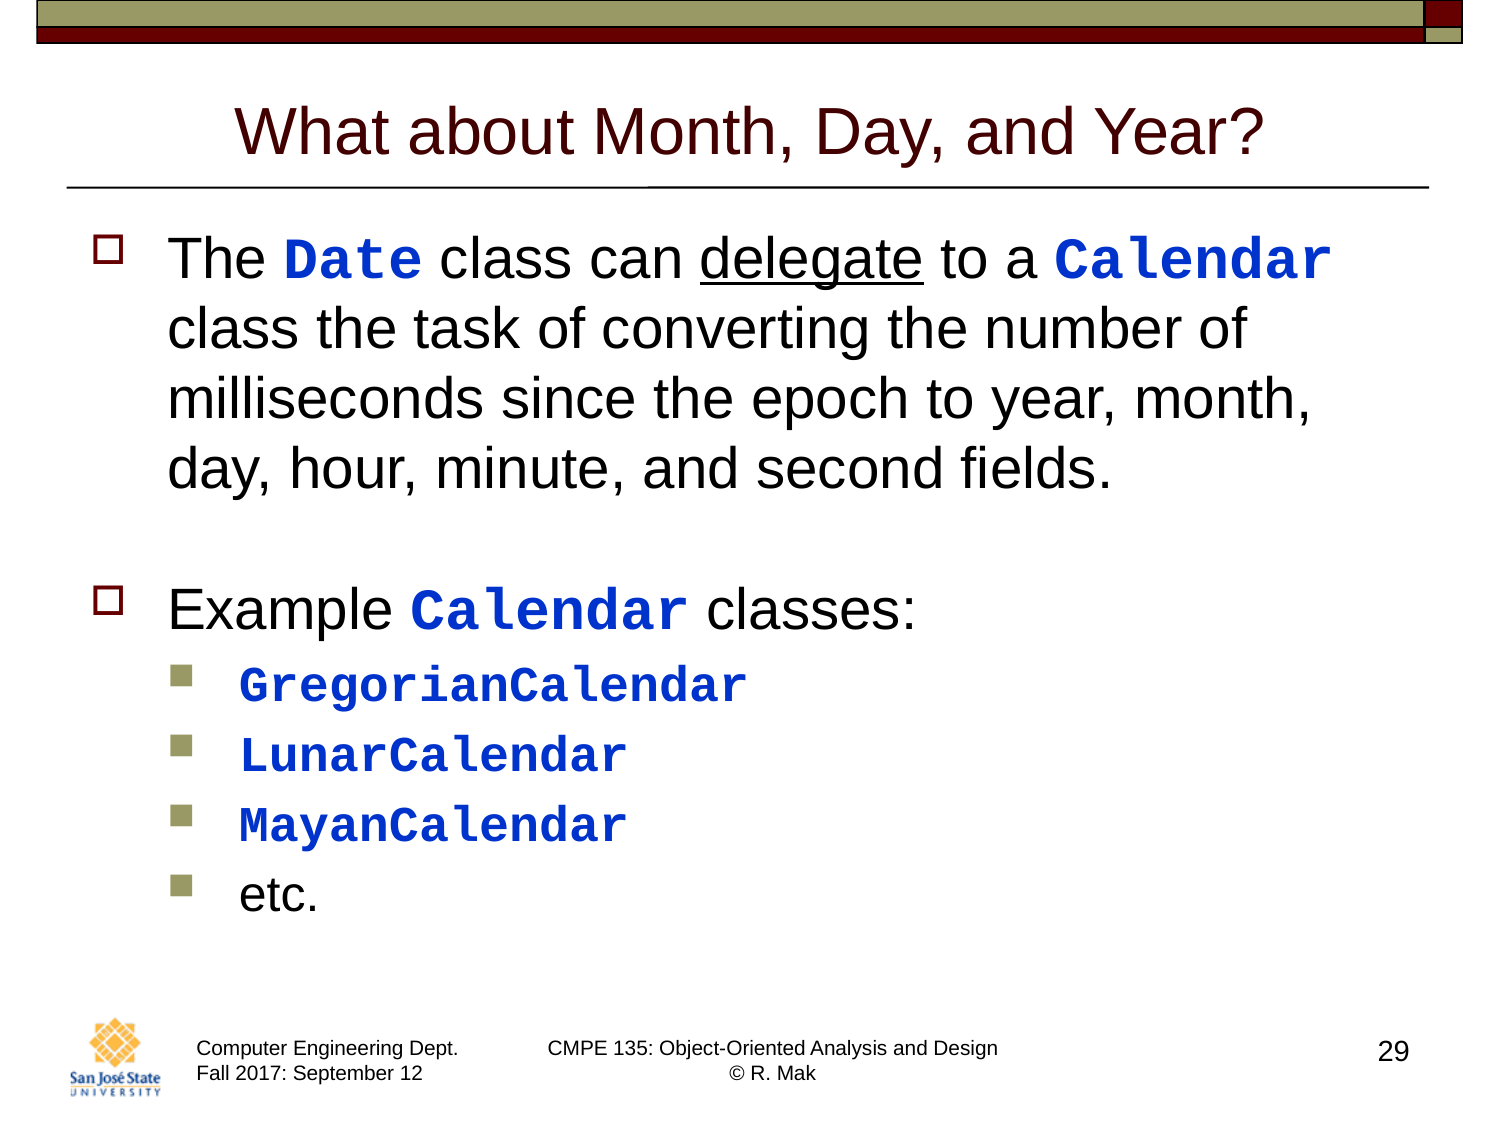

# What about Month, Day, and Year?
The Date class can delegate to a Calendar class the task of converting the number of milliseconds since the epoch to year, month, day, hour, minute, and second fields.

Example Calendar classes:
GregorianCalendar
LunarCalendar
MayanCalendar
etc.
29